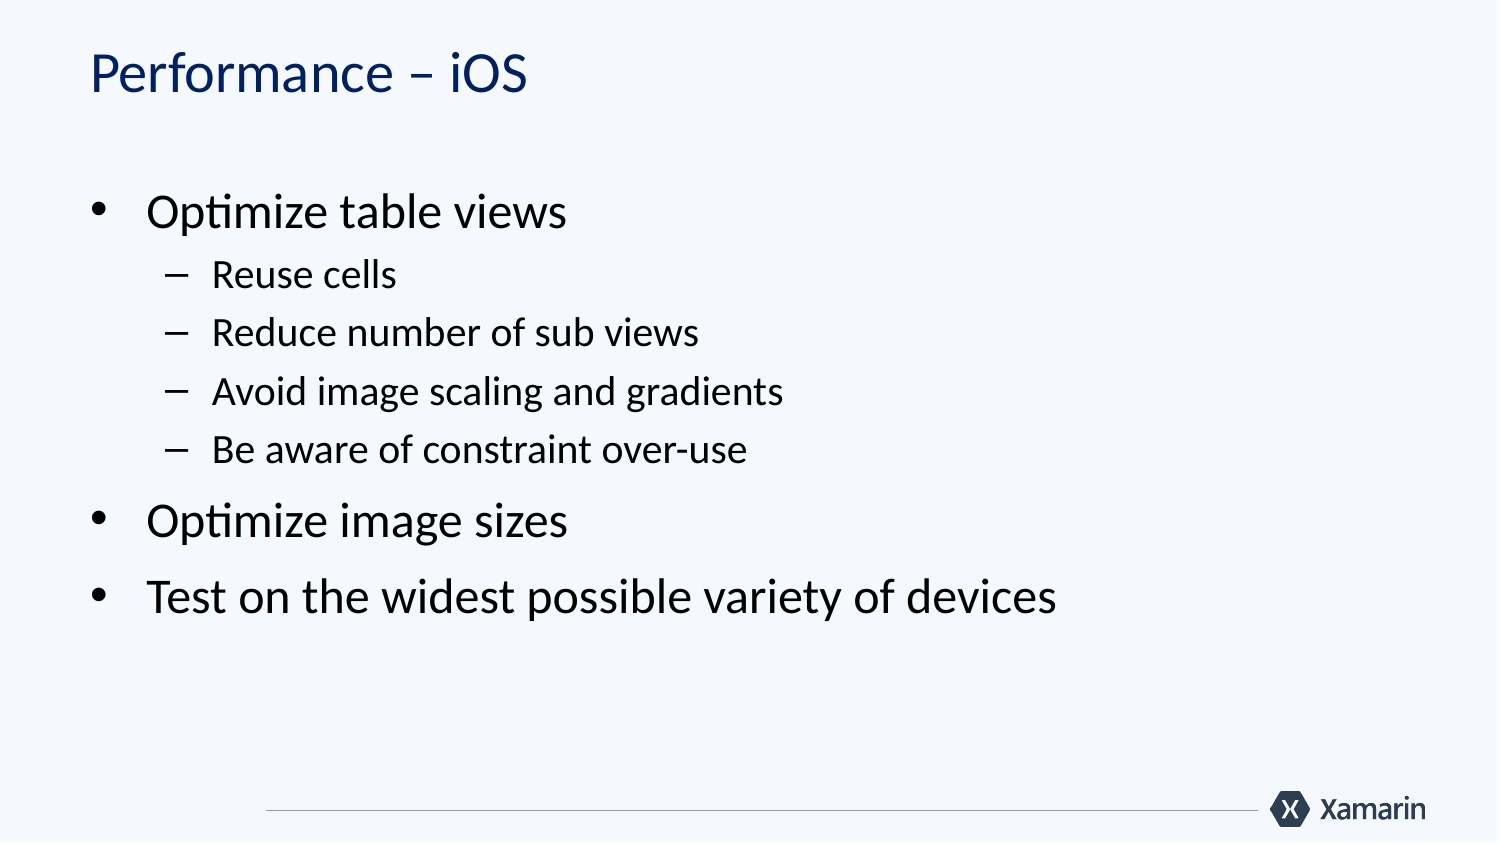

# Performance – iOS
Optimize table views
Reuse cells
Reduce number of sub views
Avoid image scaling and gradients
Be aware of constraint over-use
Optimize image sizes
Test on the widest possible variety of devices